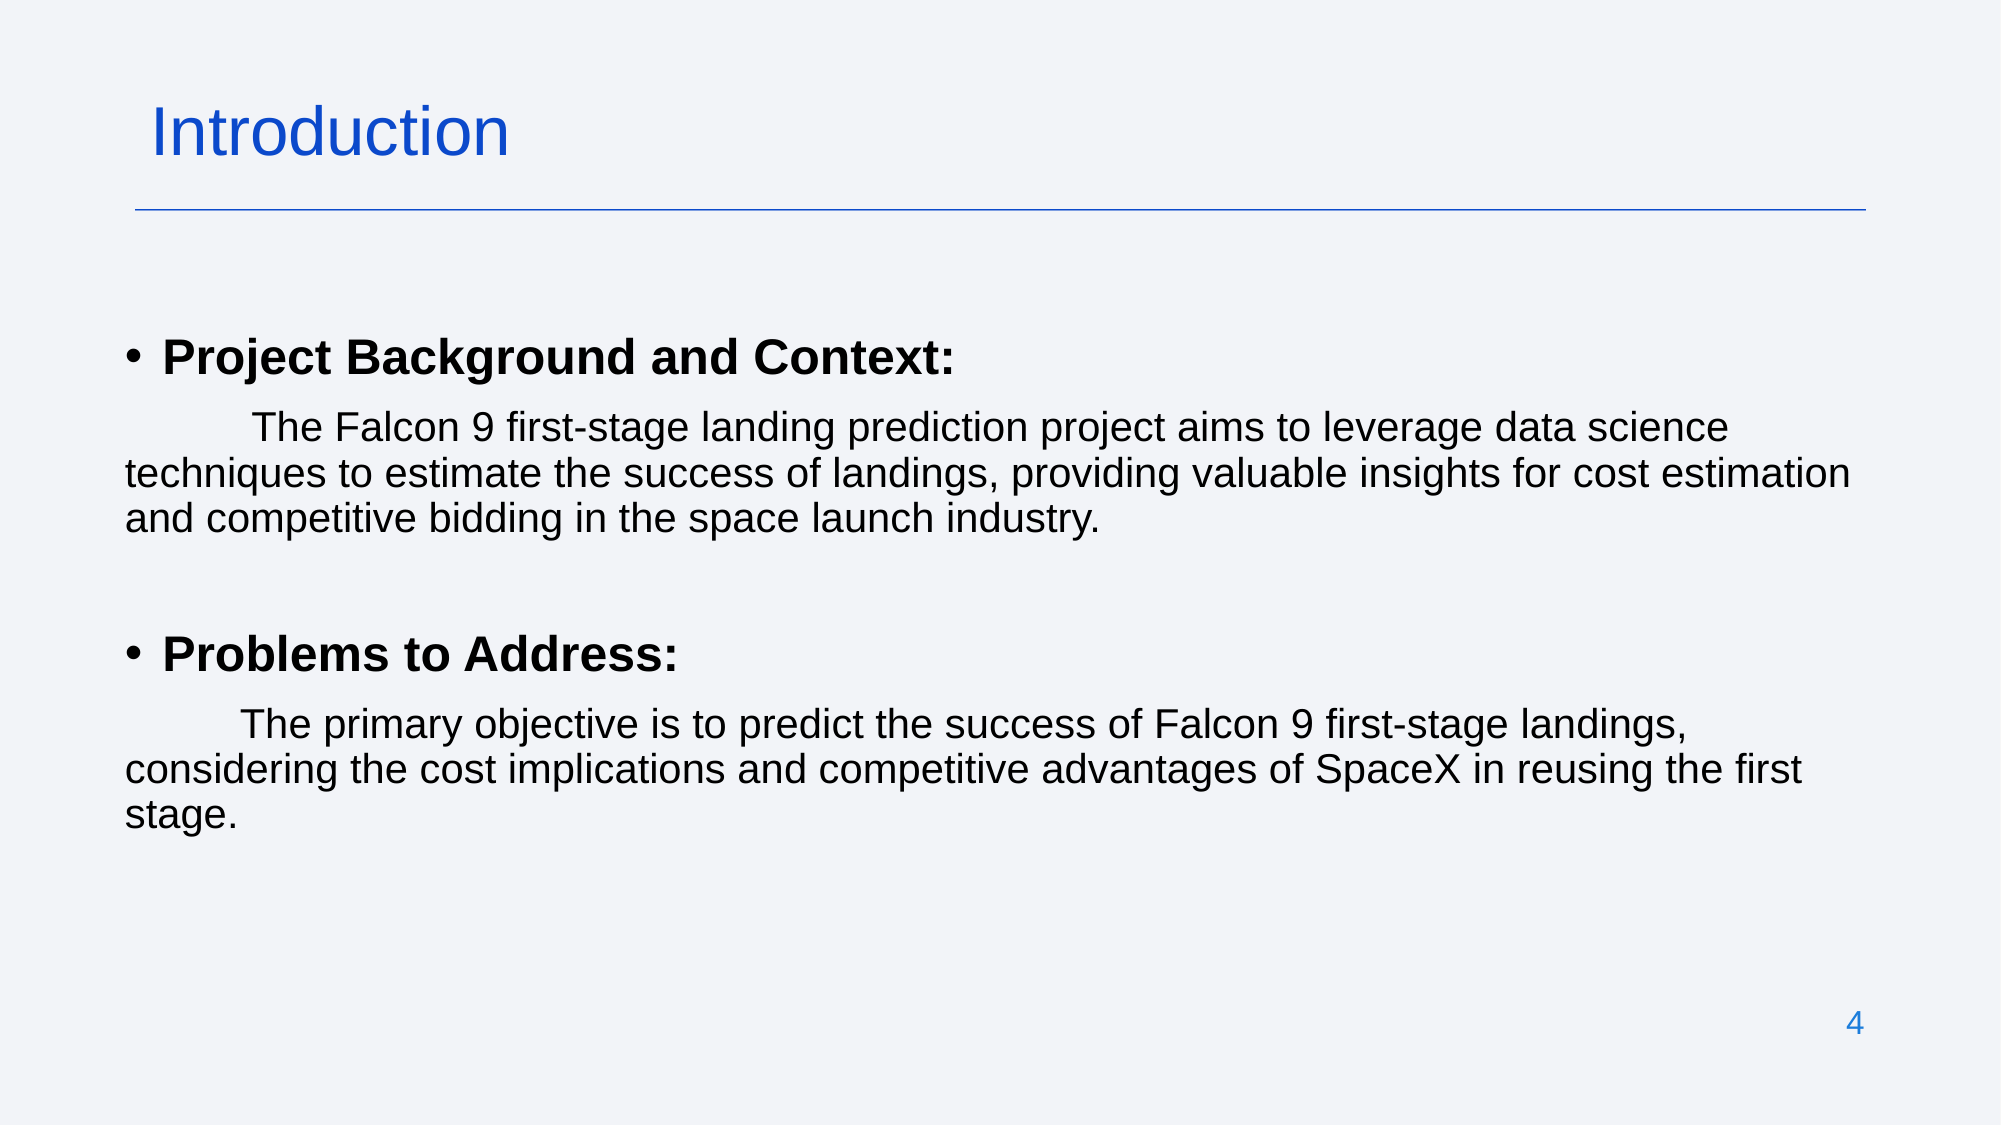

Introduction
Project Background and Context:
           The Falcon 9 first-stage landing prediction project aims to leverage data science techniques to estimate the success of landings, providing valuable insights for cost estimation and competitive bidding in the space launch industry.

Problems to Address:
          The primary objective is to predict the success of Falcon 9 first-stage landings, considering the cost implications and competitive advantages of SpaceX in reusing the first stage.

4